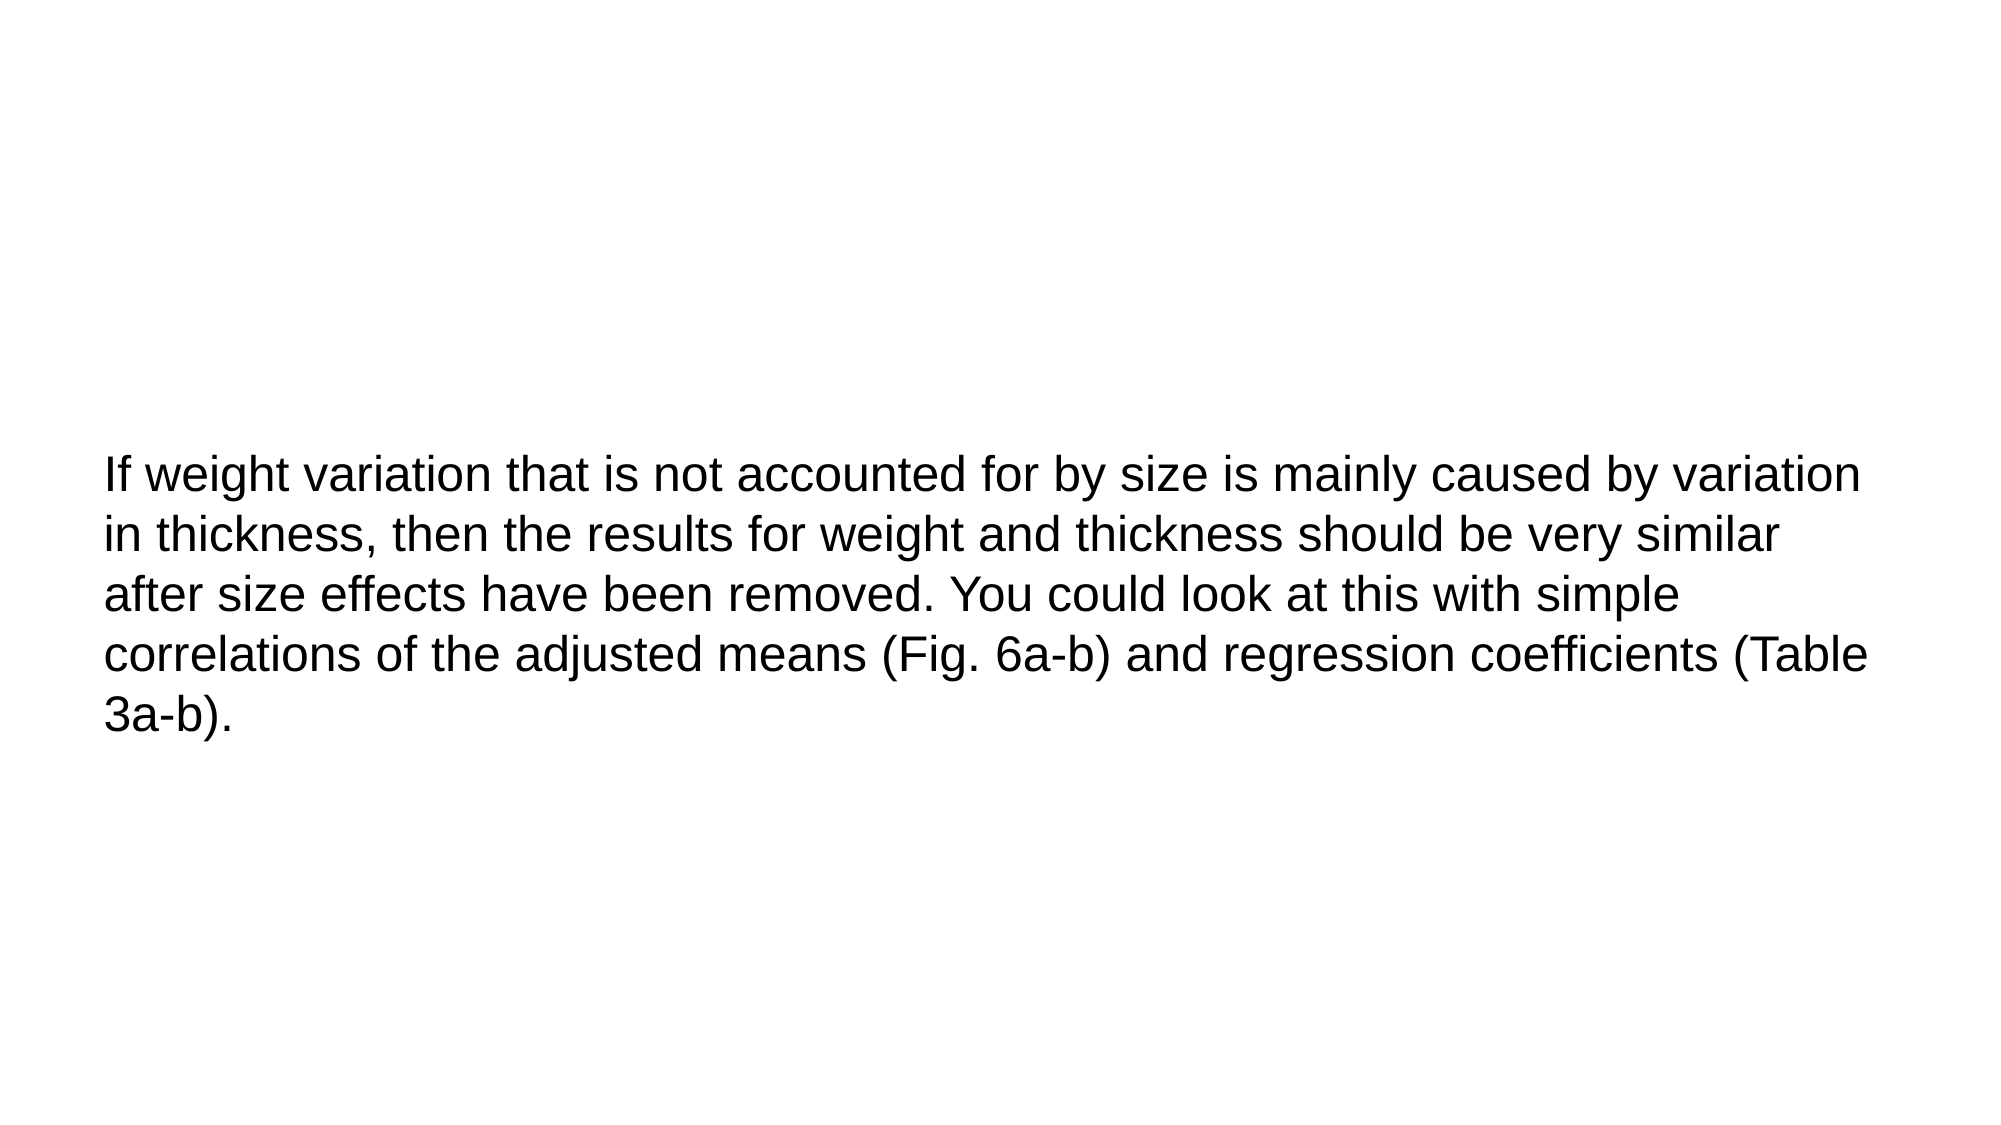

If weight variation that is not accounted for by size is mainly caused by variation in thickness, then the results for weight and thickness should be very similar after size effects have been removed. You could look at this with simple correlations of the adjusted means (Fig. 6a-b) and regression coefficients (Table 3a-b).